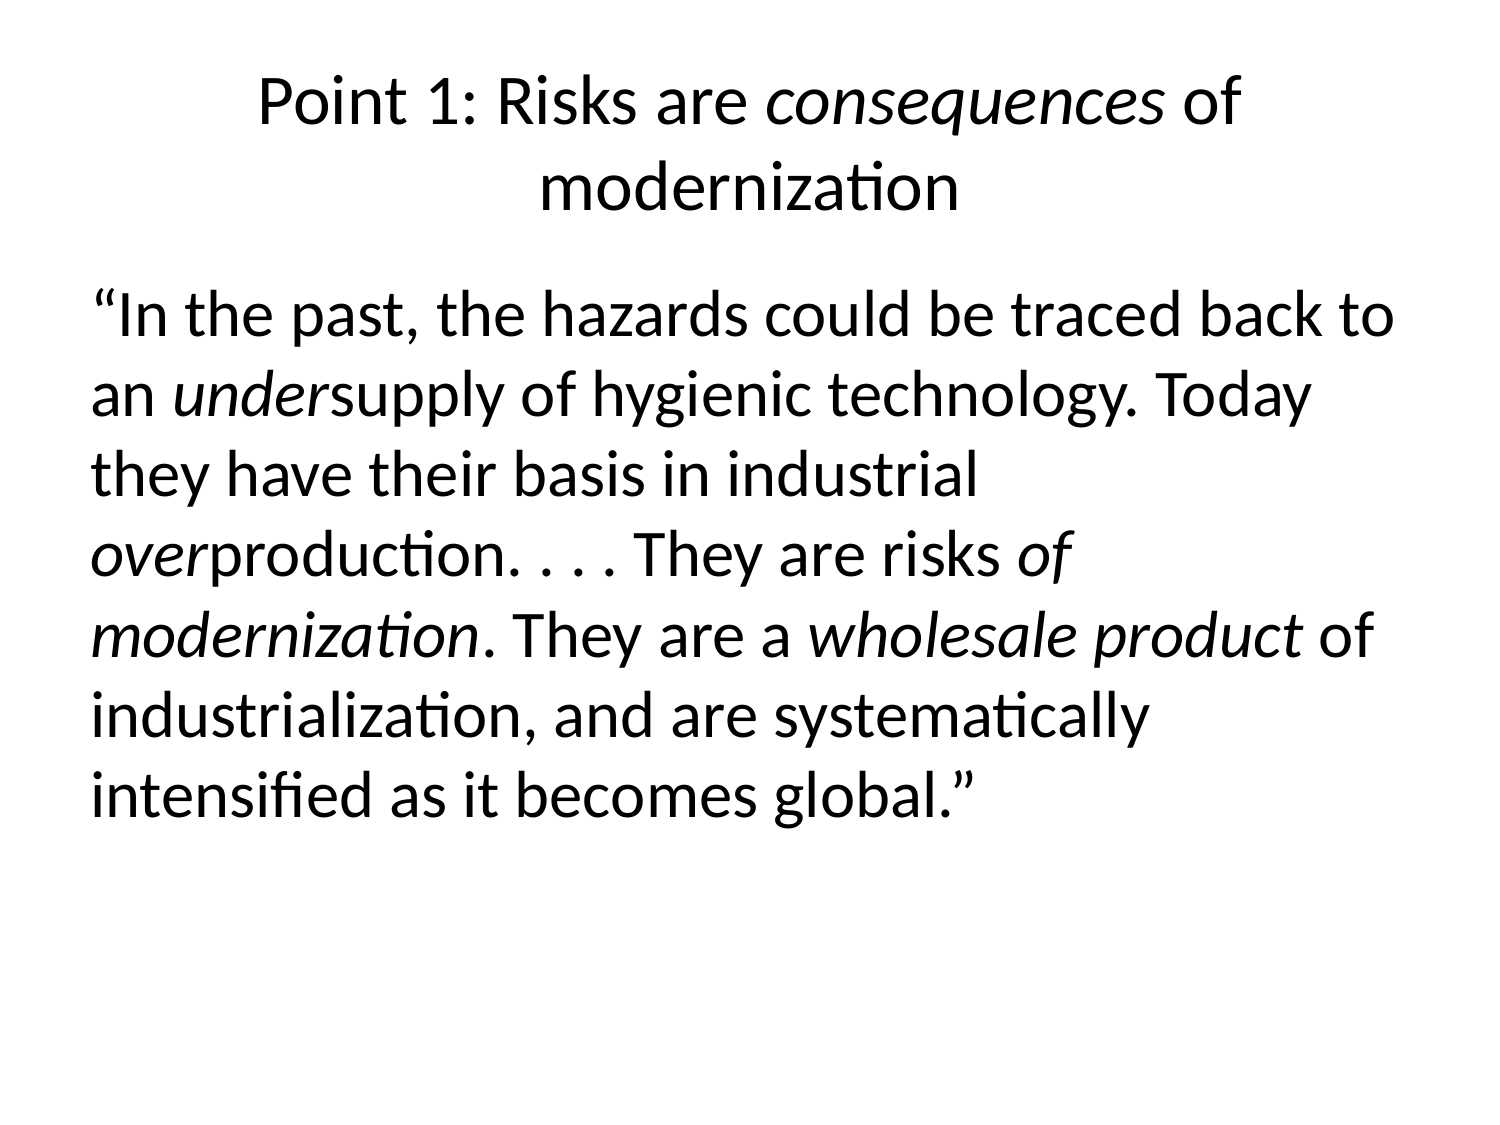

# Point 1: Risks are consequences of modernization
“In the past, the hazards could be traced back to an undersupply of hygienic technology. Today they have their basis in industrial overproduction. . . . They are risks of modernization. They are a wholesale product of industrialization, and are systematically intensified as it becomes global.”